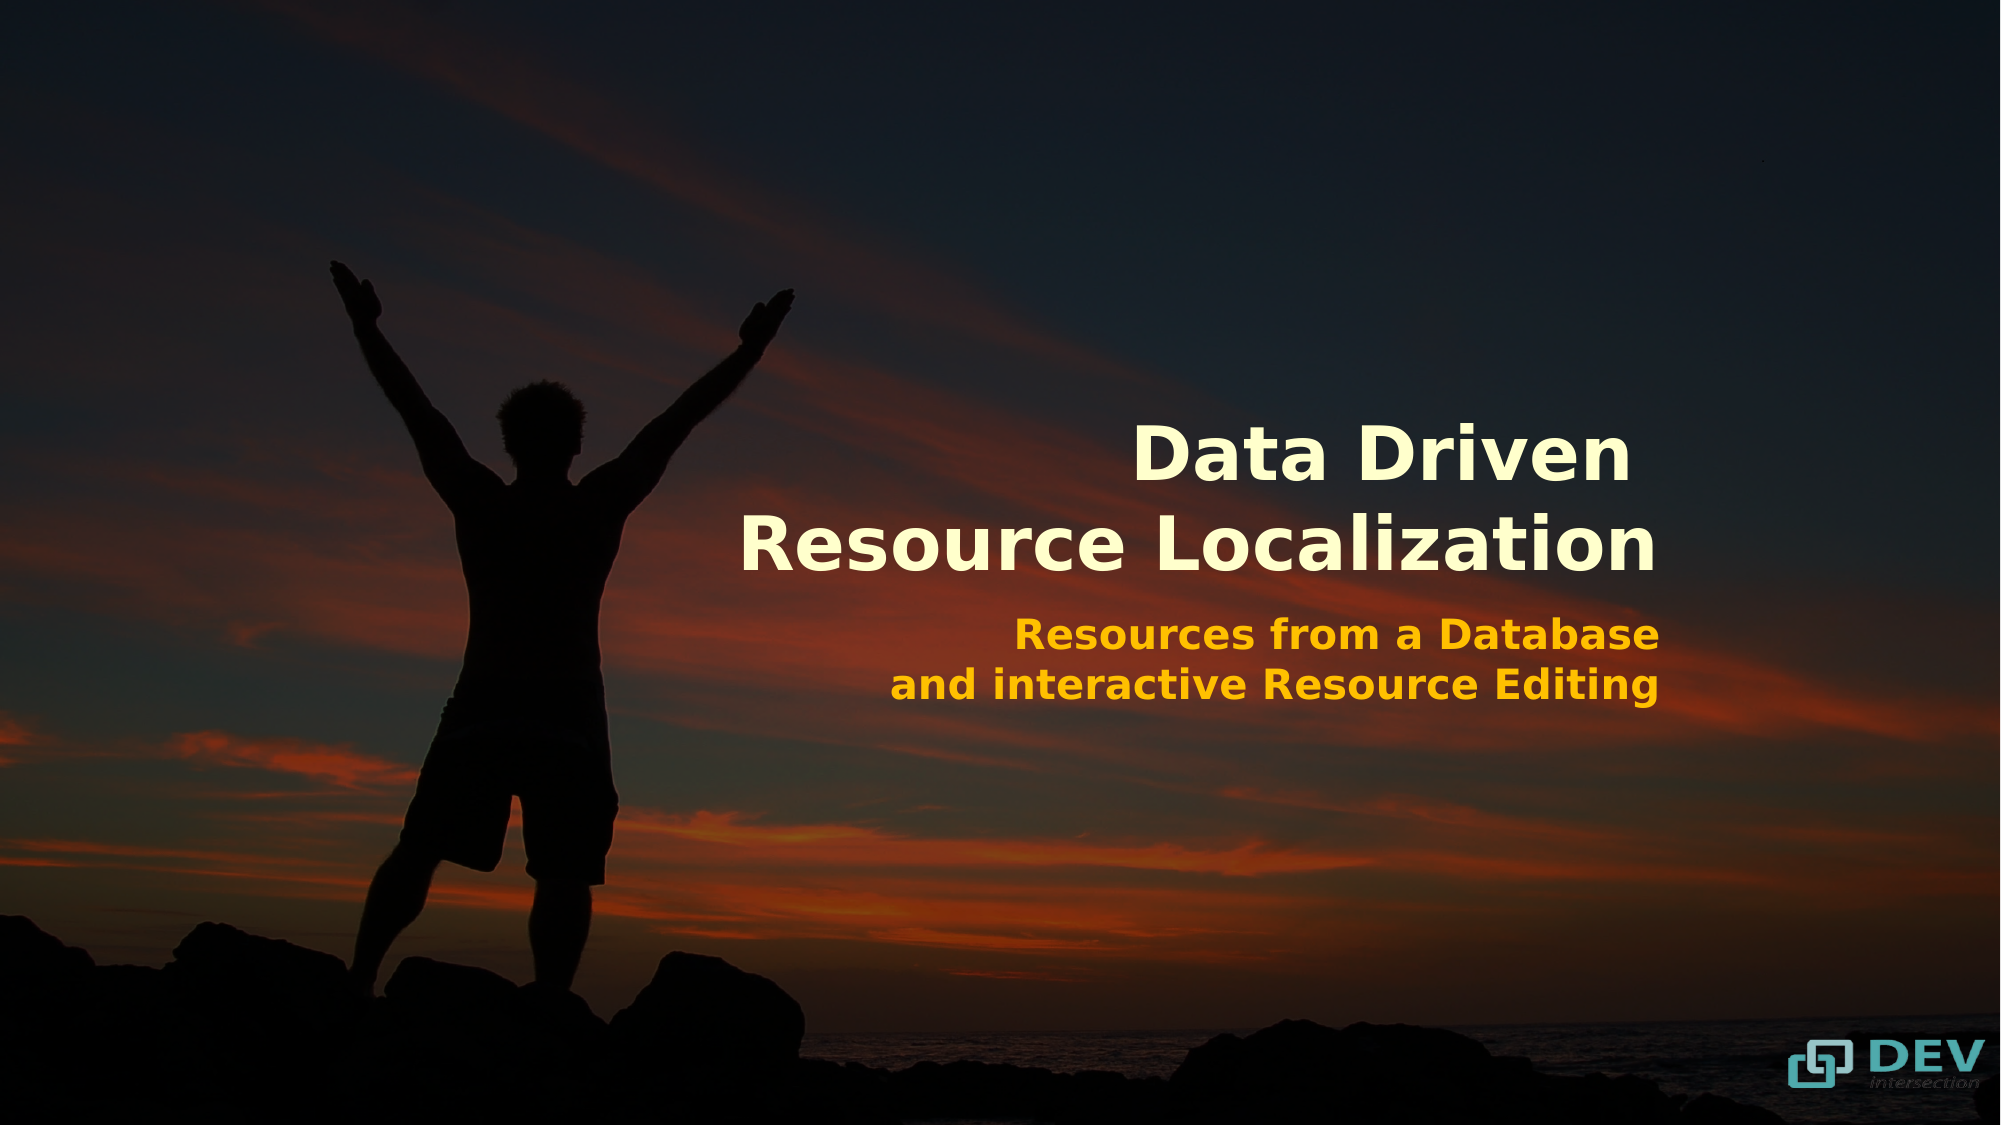

# Data Driven Resource Localization
Resources from a Database
and interactive Resource Editing